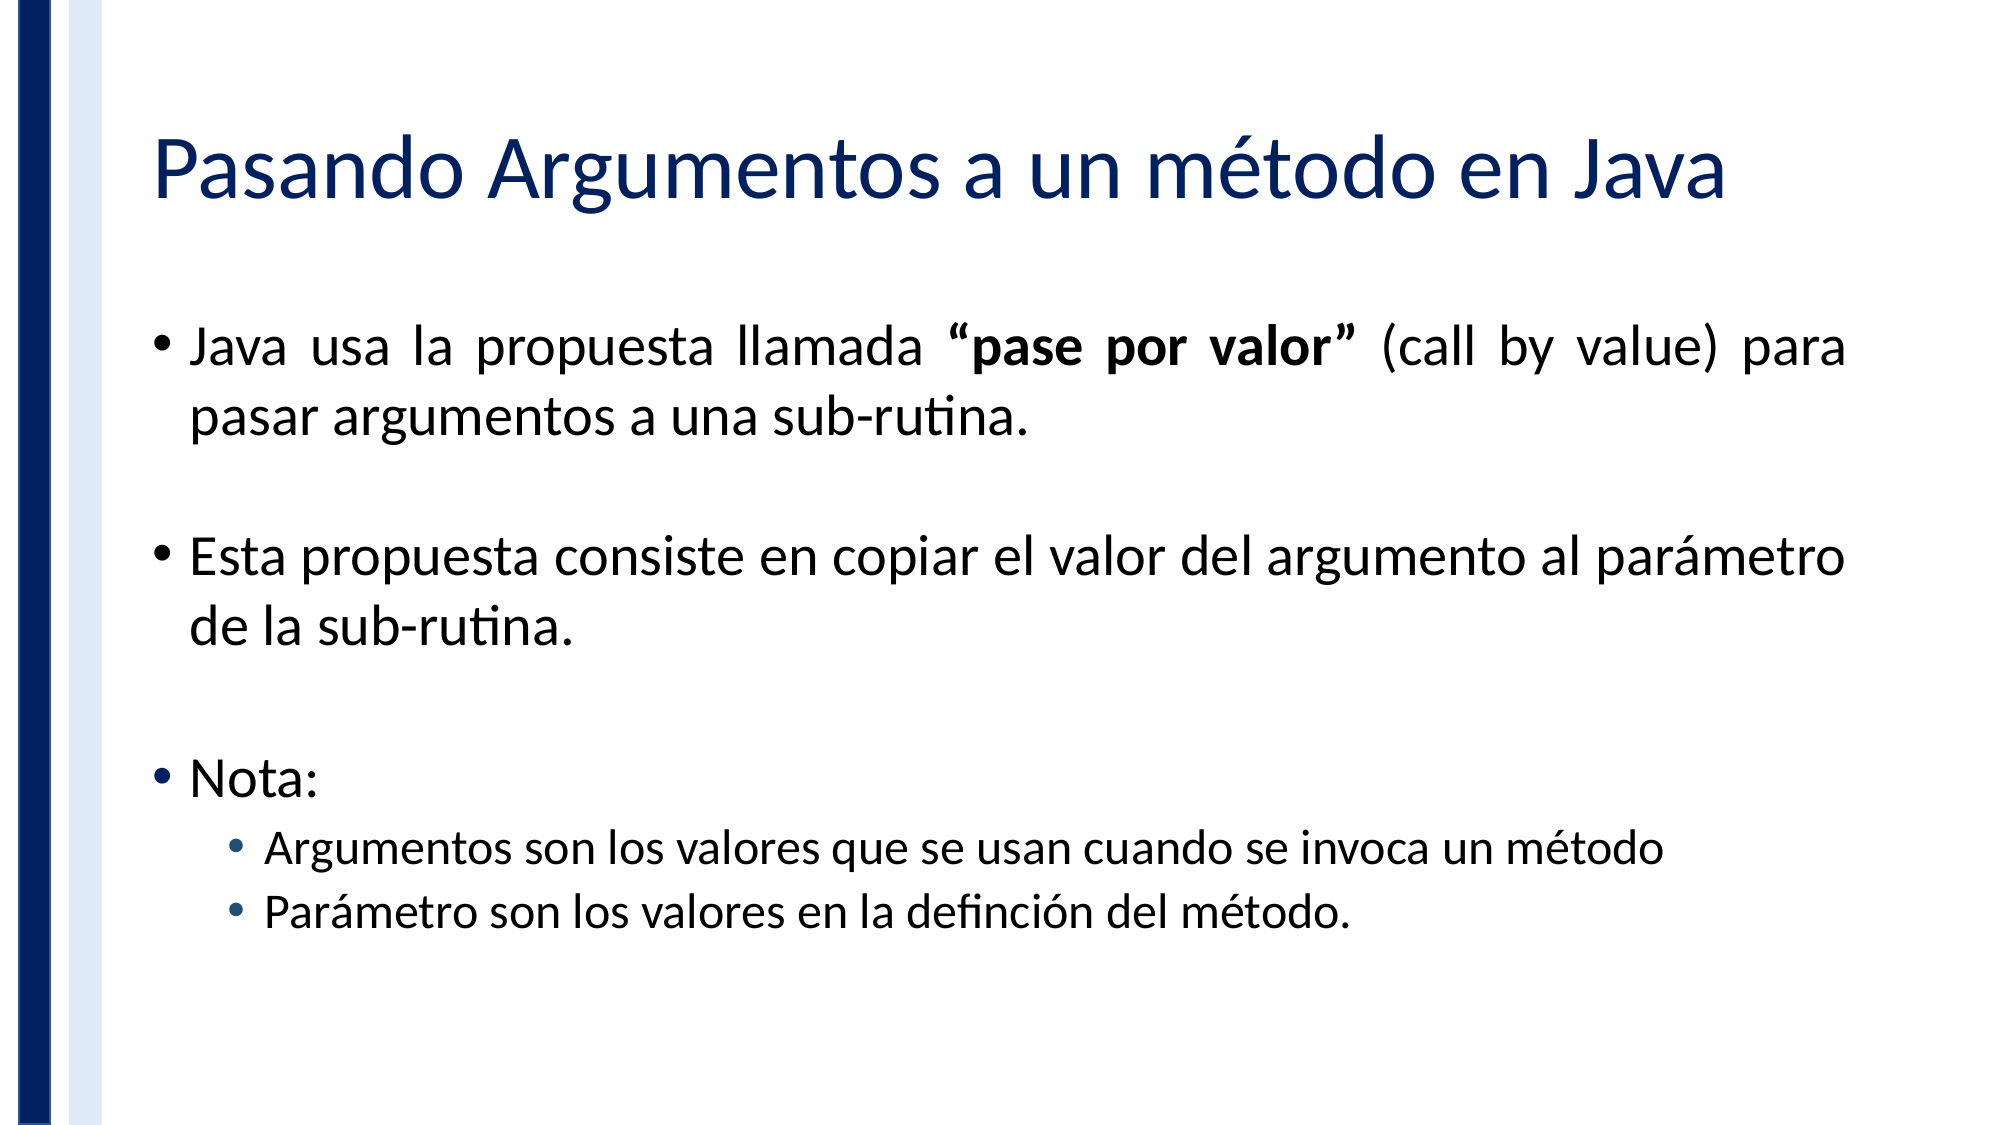

# Pasando Argumentos a un método en Java
Java usa la propuesta llamada “pase por valor” (call by value) para pasar argumentos a una sub-rutina.

Esta propuesta consiste en copiar el valor del argumento al parámetro de la sub-rutina.

Nota:
Argumentos son los valores que se usan cuando se invoca un método
Parámetro son los valores en la definción del método.